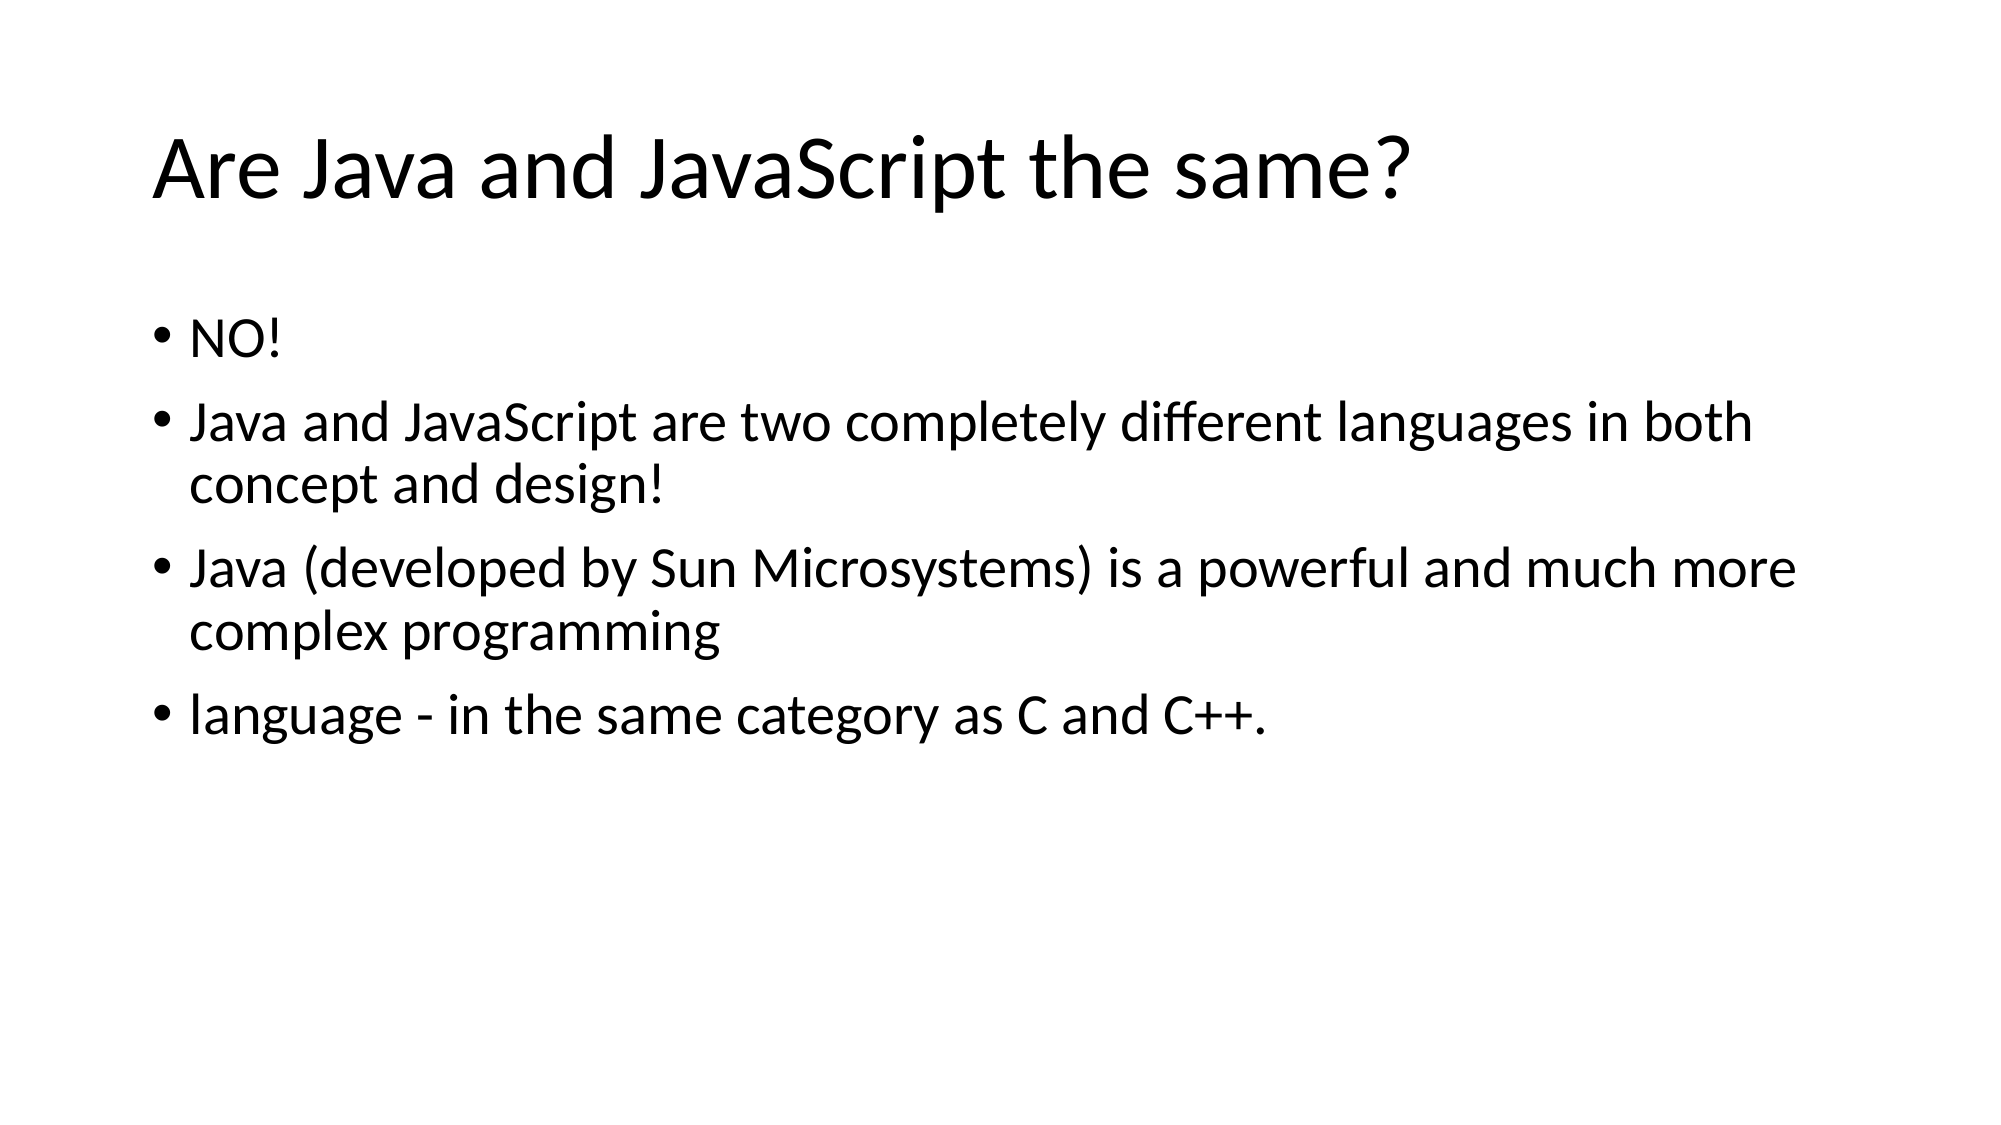

# Are Java and JavaScript the same?
NO!
Java and JavaScript are two completely different languages in both concept and design!
Java (developed by Sun Microsystems) is a powerful and much more complex programming
language - in the same category as C and C++.